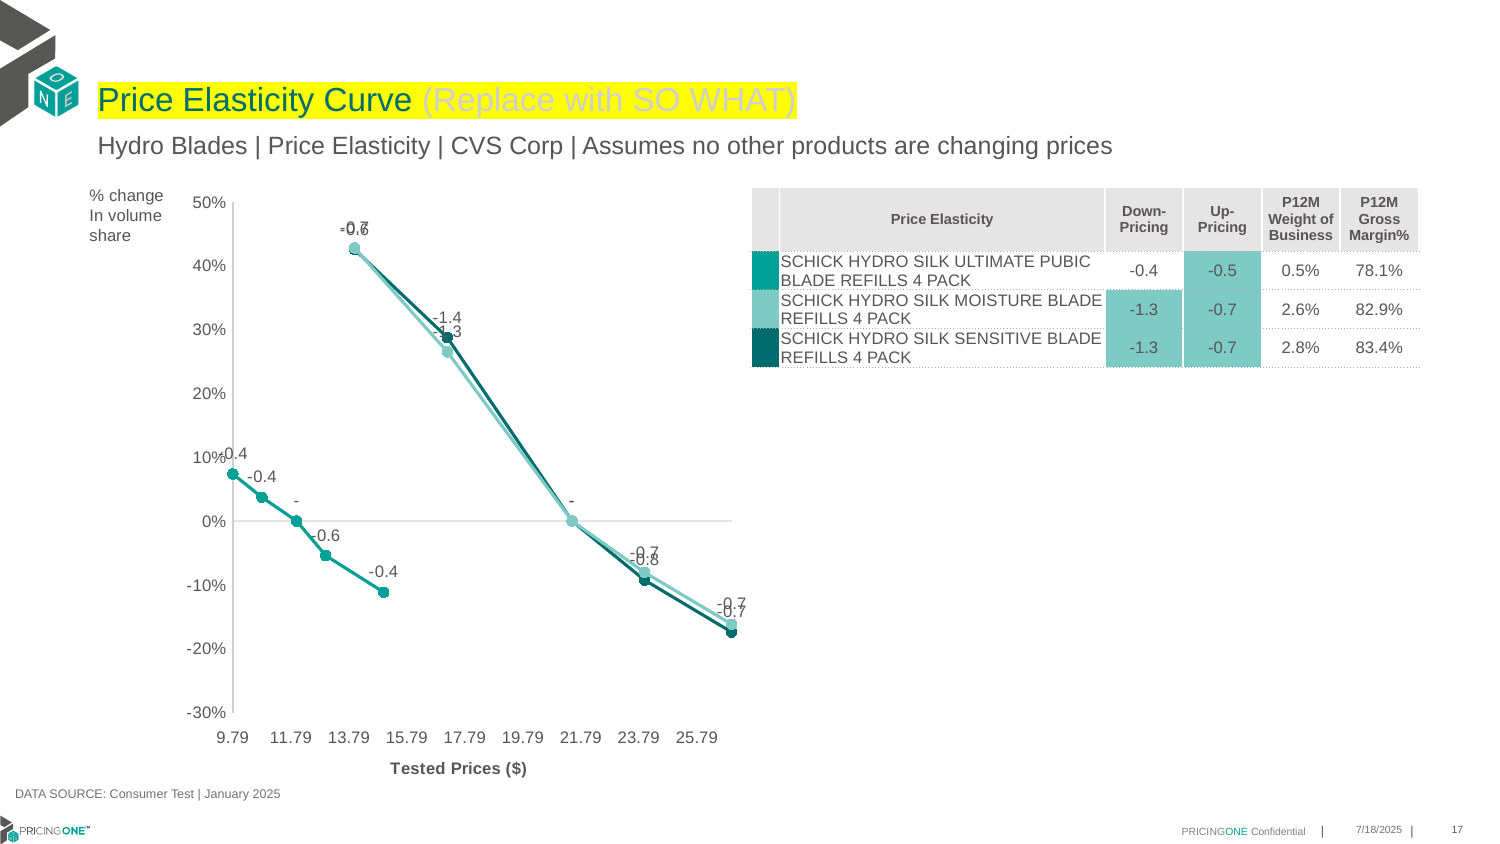

# Price Elasticity Curve (Replace with SO WHAT)
Hydro Blades | Price Elasticity | CVS Corp | Assumes no other products are changing prices
% change In volume share
|  | Price Elasticity | Down-Pricing | Up-Pricing | P12M Weight of Business | P12M Gross Margin% |
| --- | --- | --- | --- | --- | --- |
|  | SCHICK HYDRO SILK ULTIMATE PUBIC BLADE REFILLS 4 PACK | -0.4 | -0.5 | 0.5% | 78.1% |
|  | SCHICK HYDRO SILK MOISTURE BLADE REFILLS 4 PACK | -1.3 | -0.7 | 2.6% | 82.9% |
|  | SCHICK HYDRO SILK SENSITIVE BLADE REFILLS 4 PACK | -1.3 | -0.7 | 2.8% | 83.4% |

### Chart

| Category | SCHICK HYDRO SILK ULTIMATE PUBIC BLADE REFILLS 4 PACK | SCHICK HYDRO SILK MOISTURE BLADE REFILLS 4 PACK | SCHICK HYDRO SILK SENSITIVE BLADE REFILLS 4 PACK |
|---|---|---|---|
DATA SOURCE: Consumer Test | January 2025

7/18/2025
17